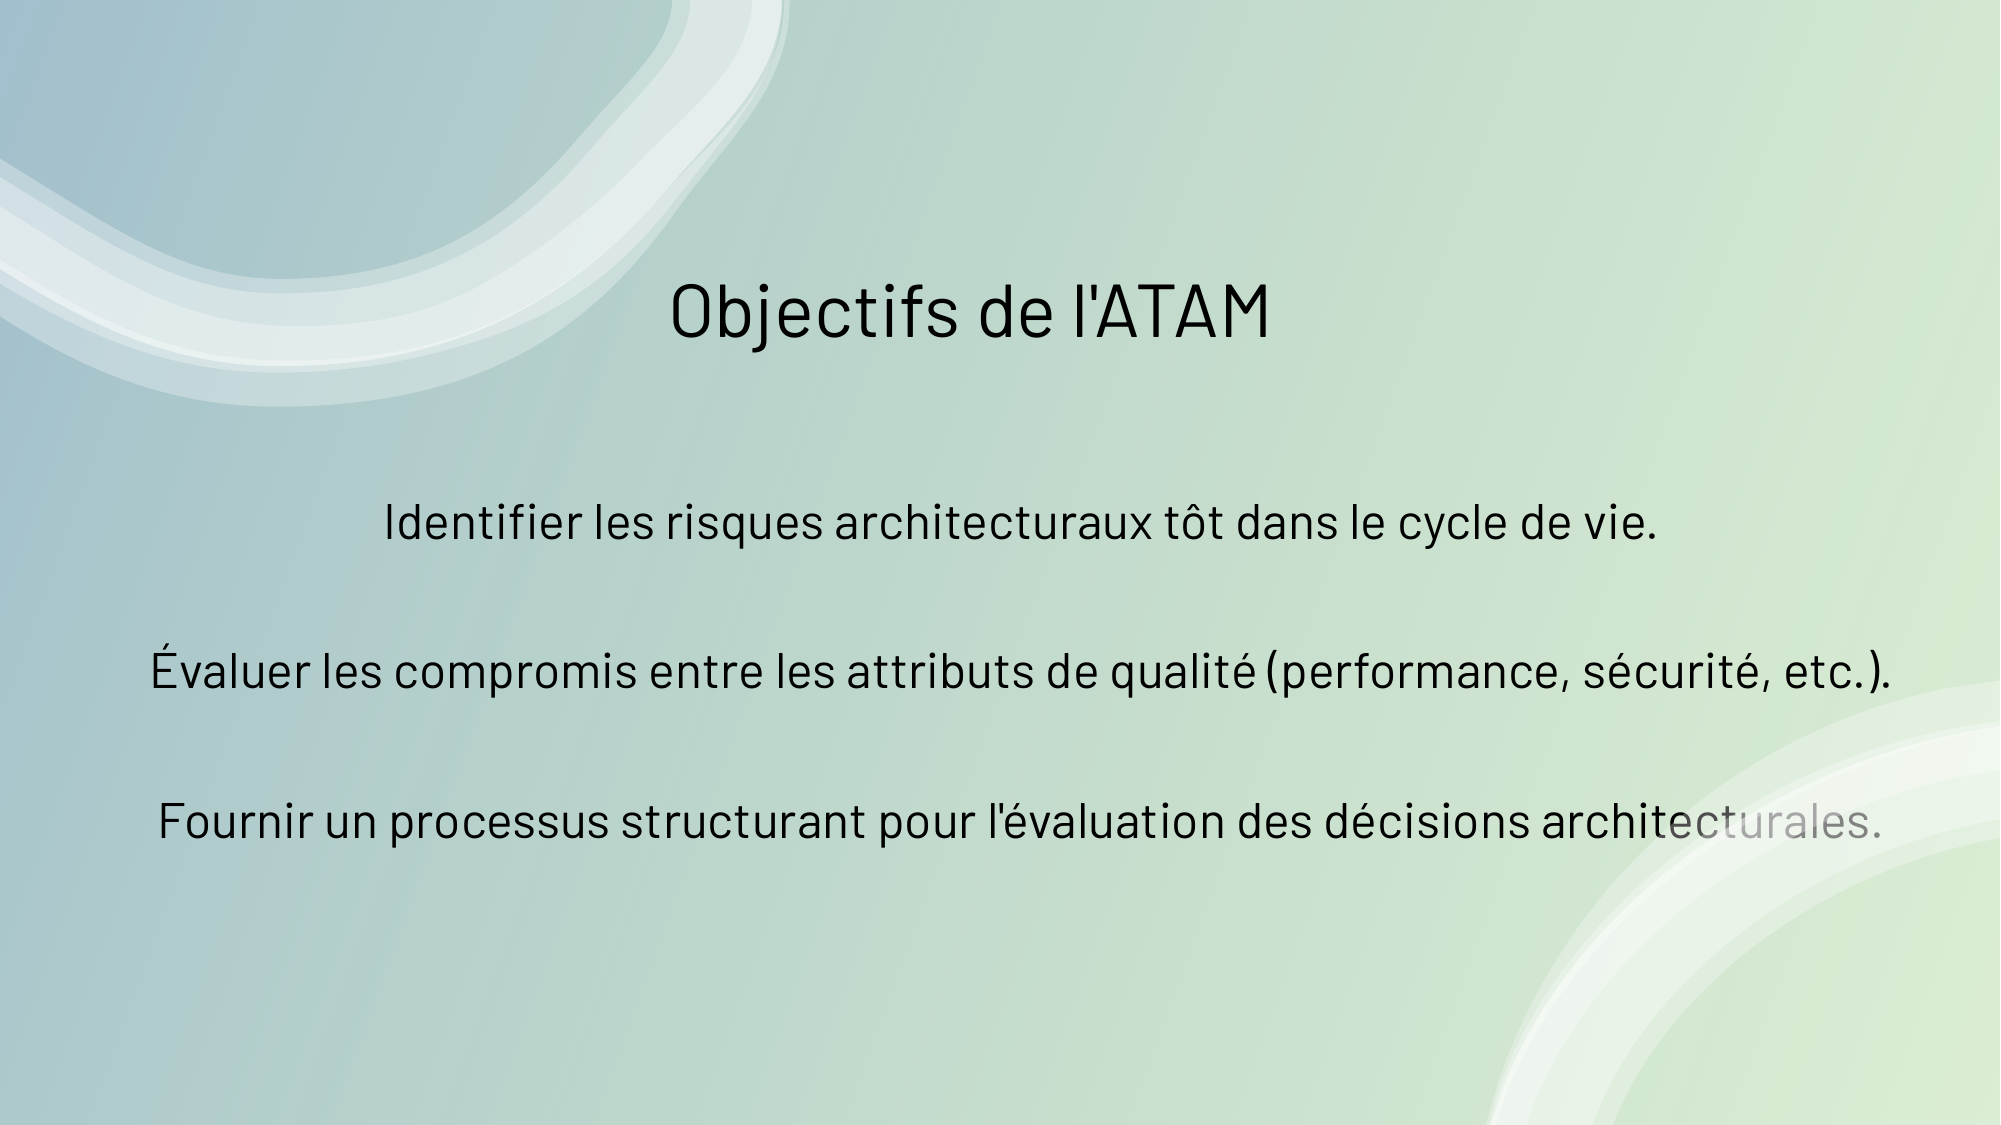

# Objectifs de l'ATAM
Identifier les risques architecturaux tôt dans le cycle de vie.

Évaluer les compromis entre les attributs de qualité (performance, sécurité, etc.).

Fournir un processus structurant pour l'évaluation des décisions architecturales.